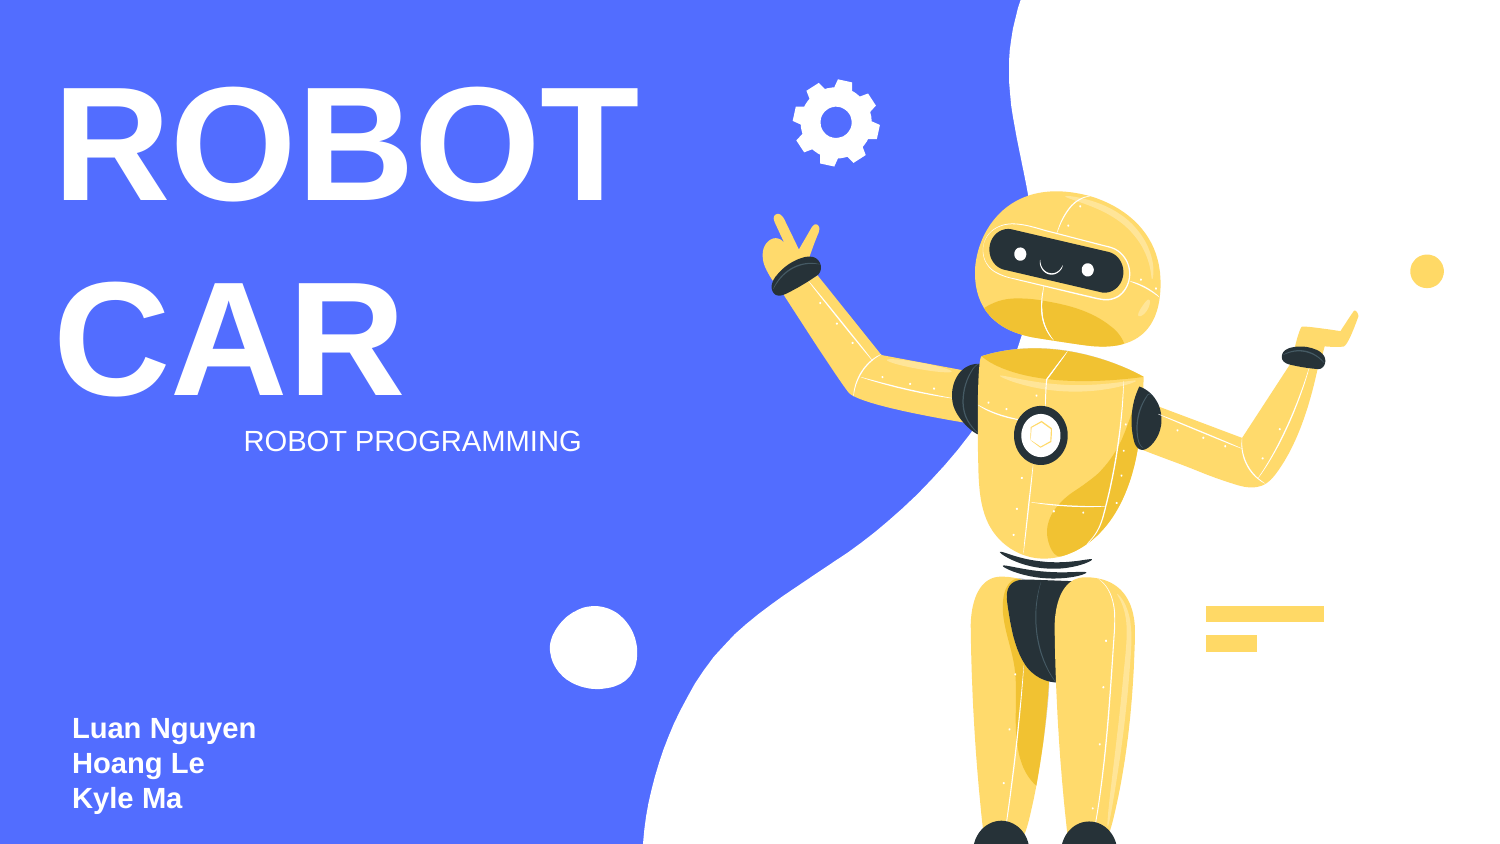

# ROBOT CAR

ROBOT PROGRAMMING
Luan Nguyen
Hoang Le
Kyle Ma